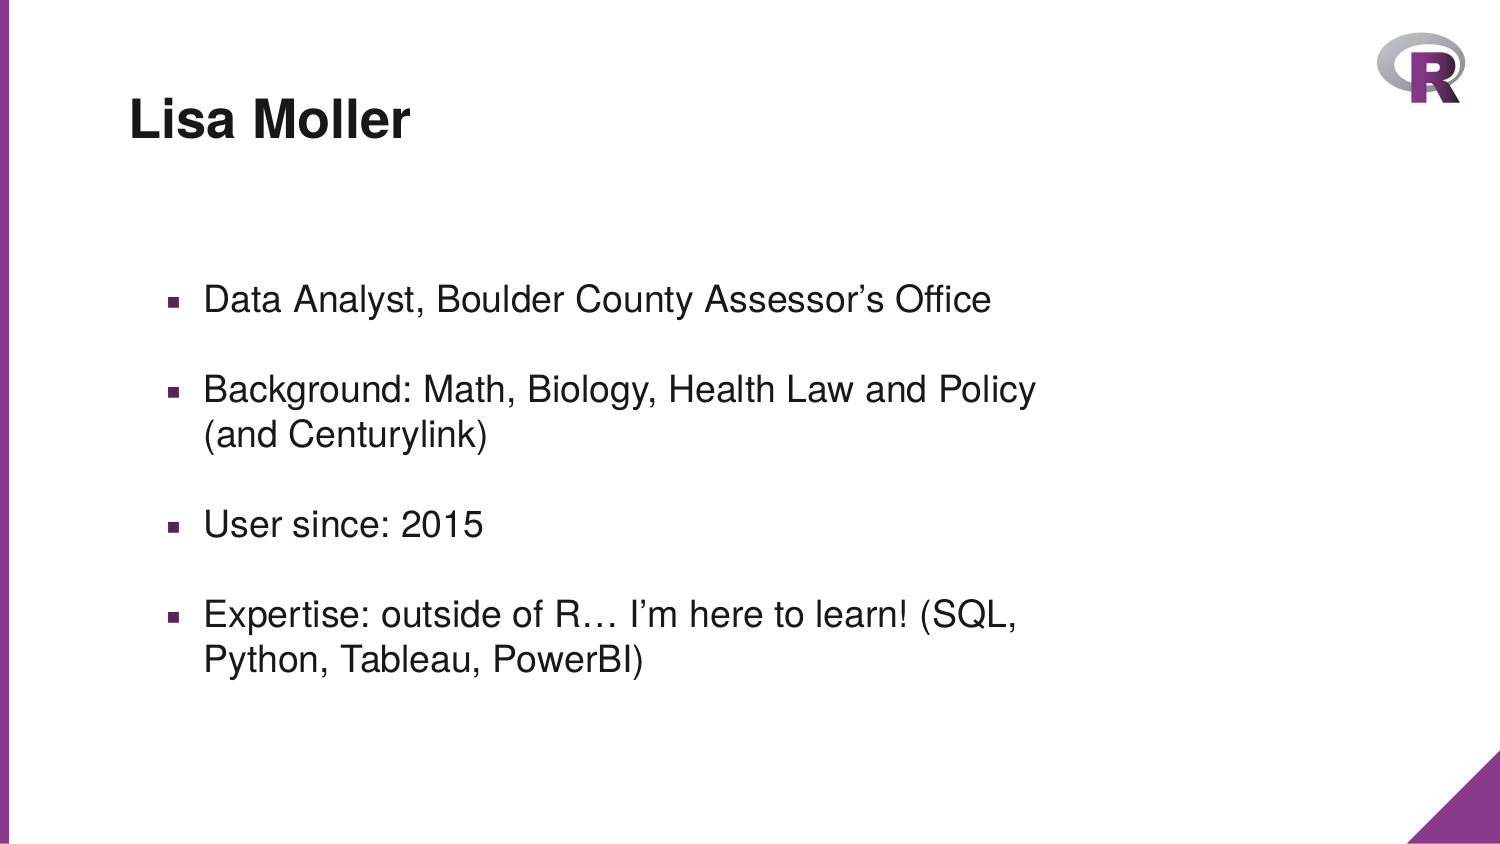

# Lisa Moller
Data Analyst, Boulder County Assessor’s Office

Background: Math, Biology, Health Law and Policy (and Centurylink)

User since: 2015

Expertise: outside of R… I’m here to learn! (SQL, Python, Tableau, PowerBI)